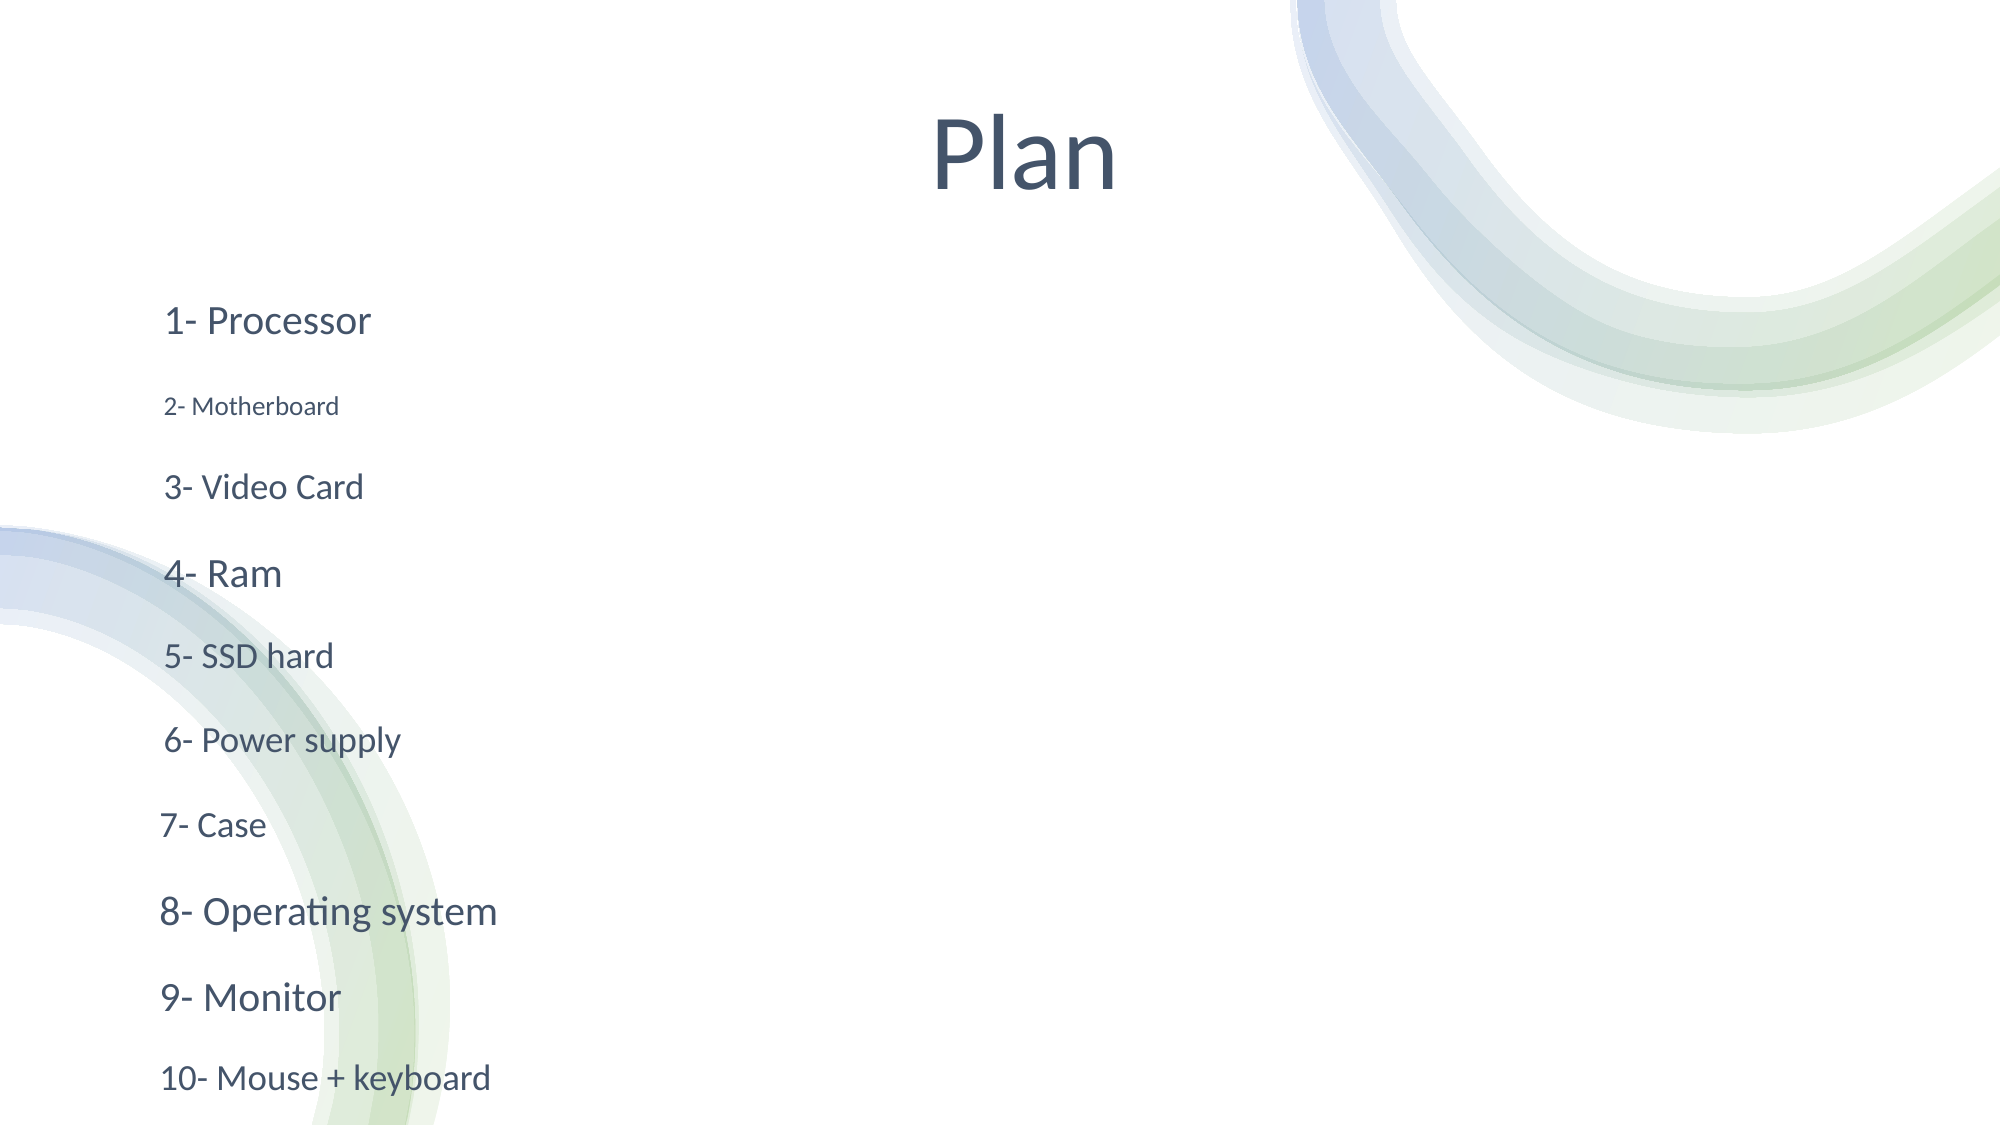

Plan
1- Processor
# 2- Motherboard
3- Video Card
4- Ram

5- SSD hard
6- Power supply
7- Case
8- Operating system
9- Monitor
10- Mouse + keyboard